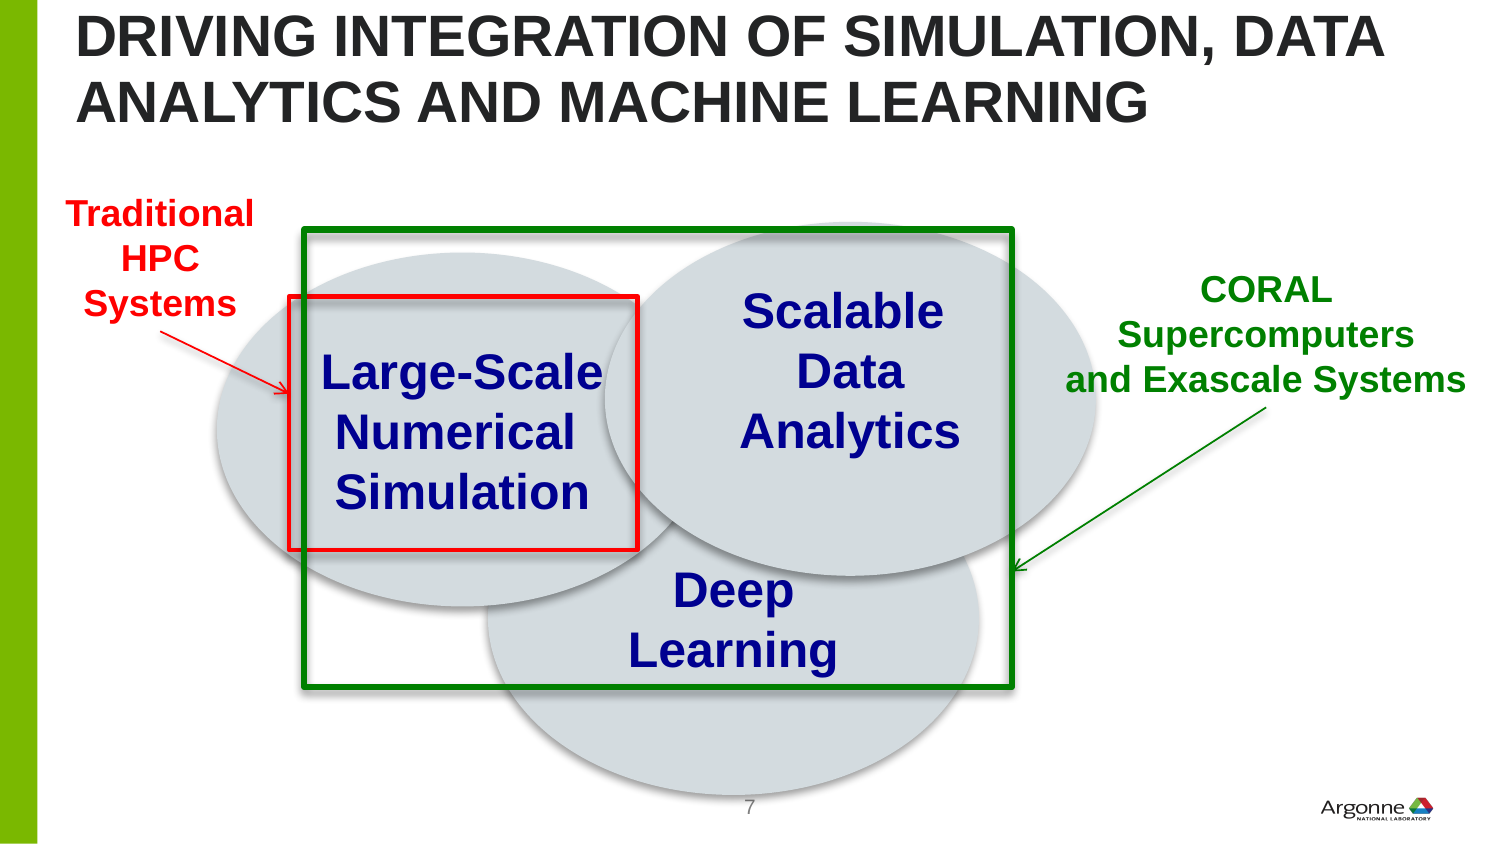

# Driving integration of Simulation, Data Analytics and Machine Learning

Traditional
HPC
Systems

Scalable
Data Analytics

Large-Scale
Numerical
Simulation
Deep
Learning

CORAL Supercomputers
and Exascale Systems

7